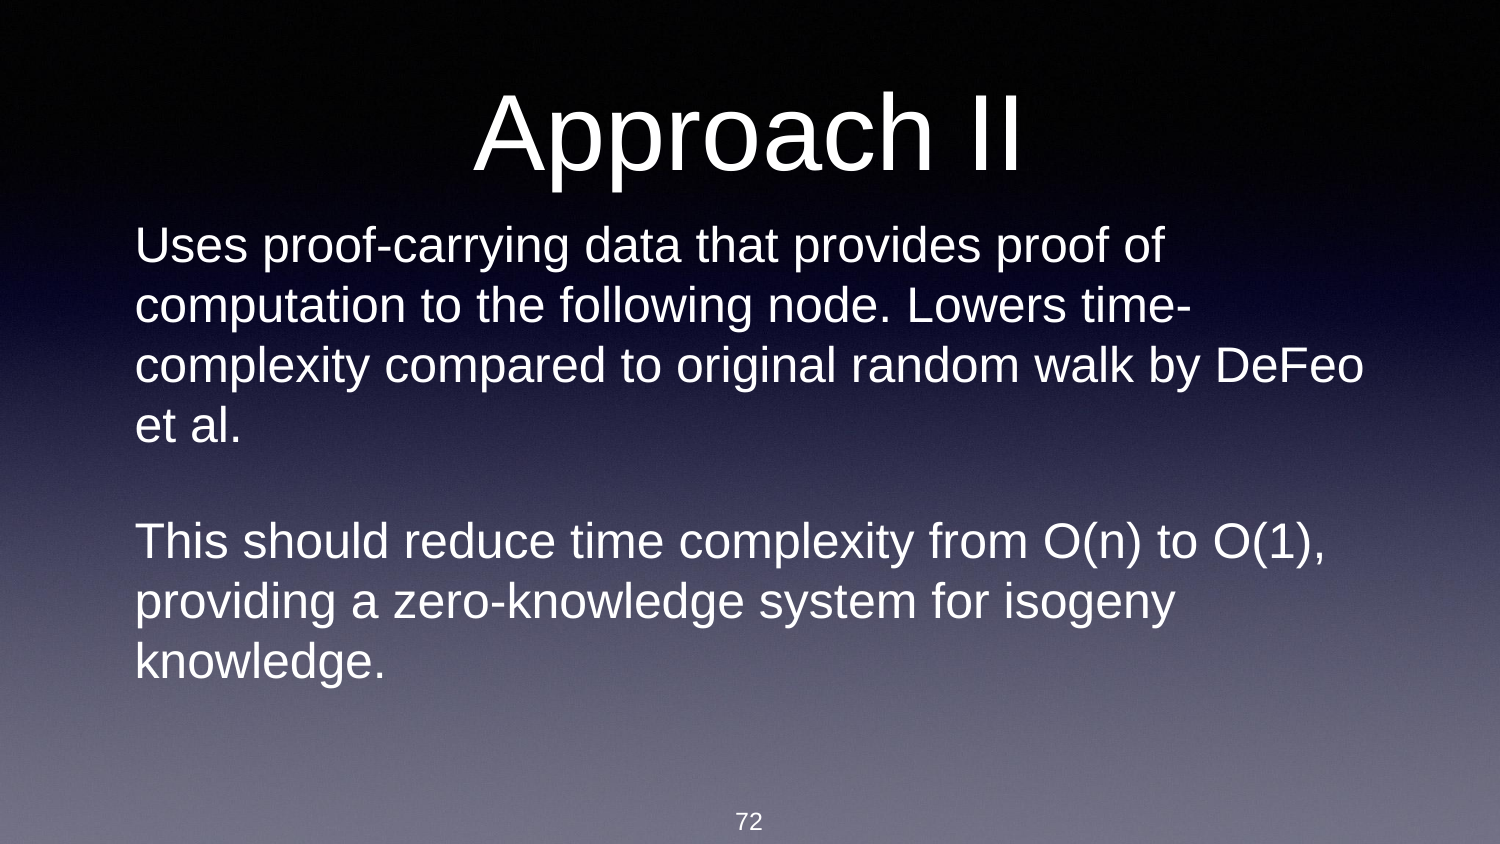

# Approach II

Uses proof-carrying data that provides proof of computation to the following node. Lowers time-complexity compared to original random walk by DeFeo et al.
This should reduce time complexity from O(n) to O(1), providing a zero-knowledge system for isogeny knowledge.
72